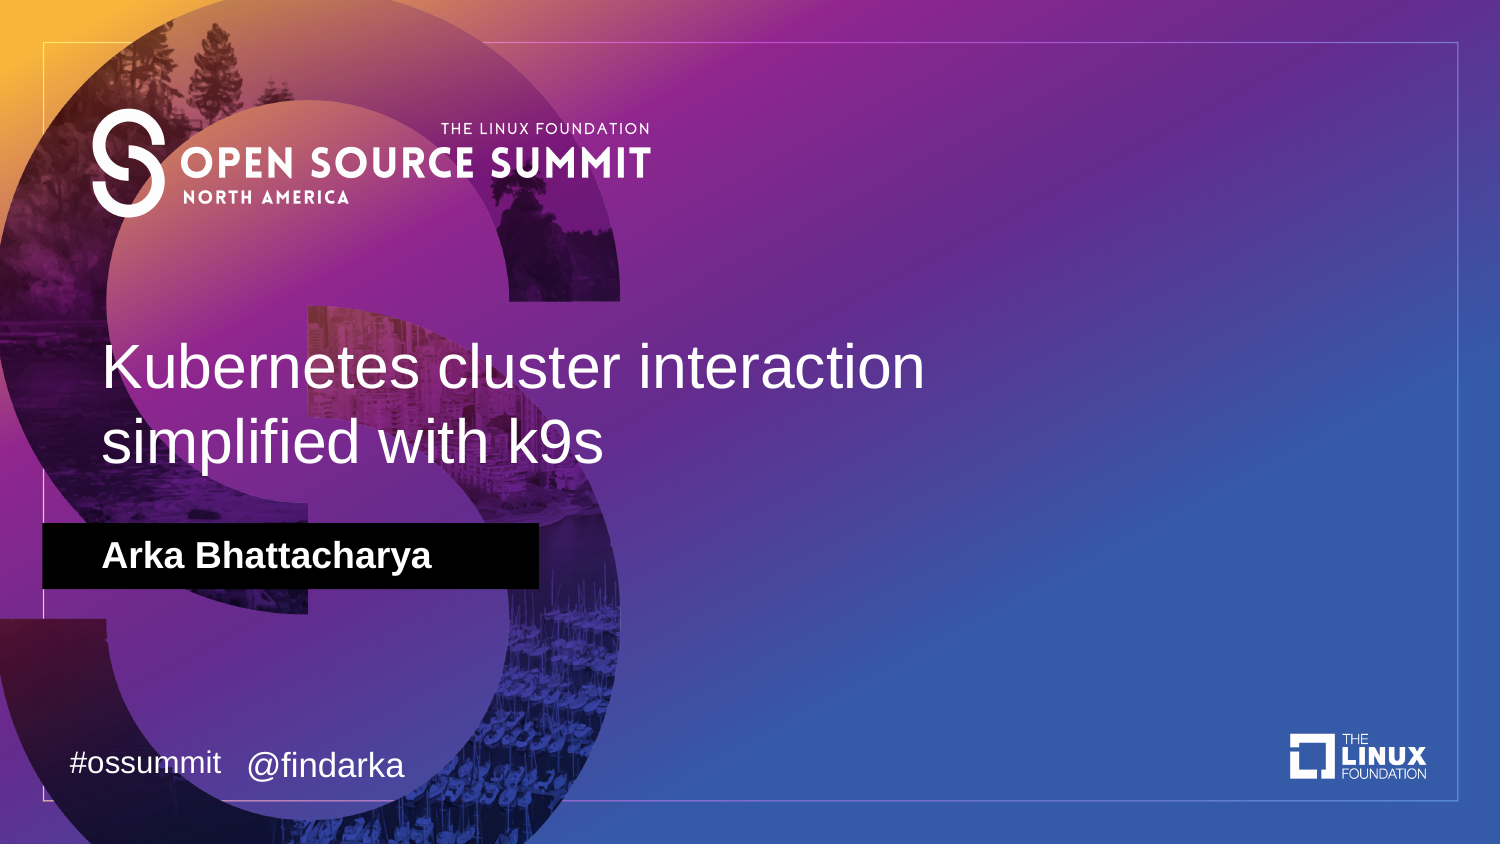

Kubernetes cluster interaction simplified with k9s
Arka Bhattacharya
#ossummit
@findarka